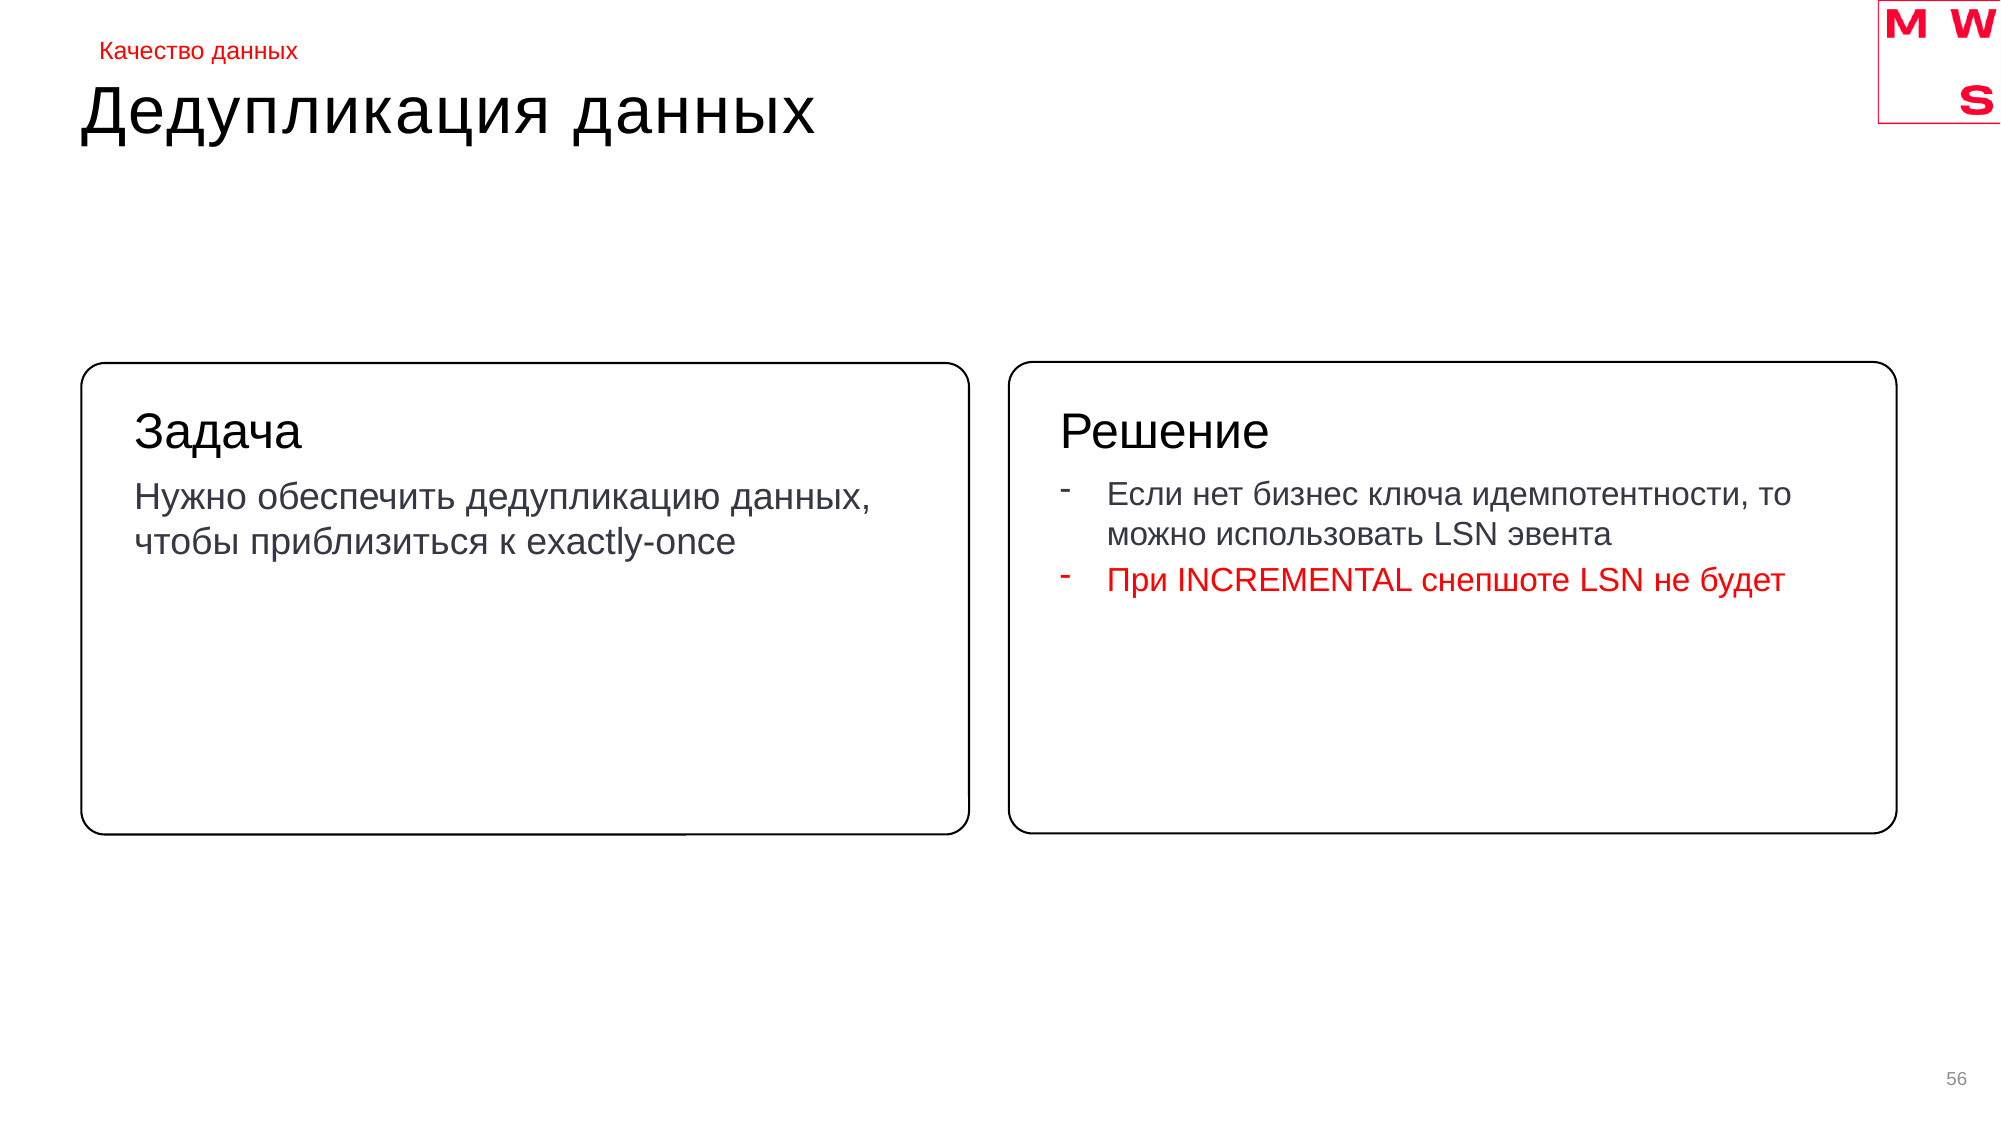

Качество данных
# Дедупликация данных

Задача
Решение
Нужно обеспечить дедупликацию данных, чтобы приблизиться к exactly-once
Если нет бизнес ключа идемпотентности, то можно использовать LSN эвента
При INCREMENTAL снепшоте LSN не будет
56